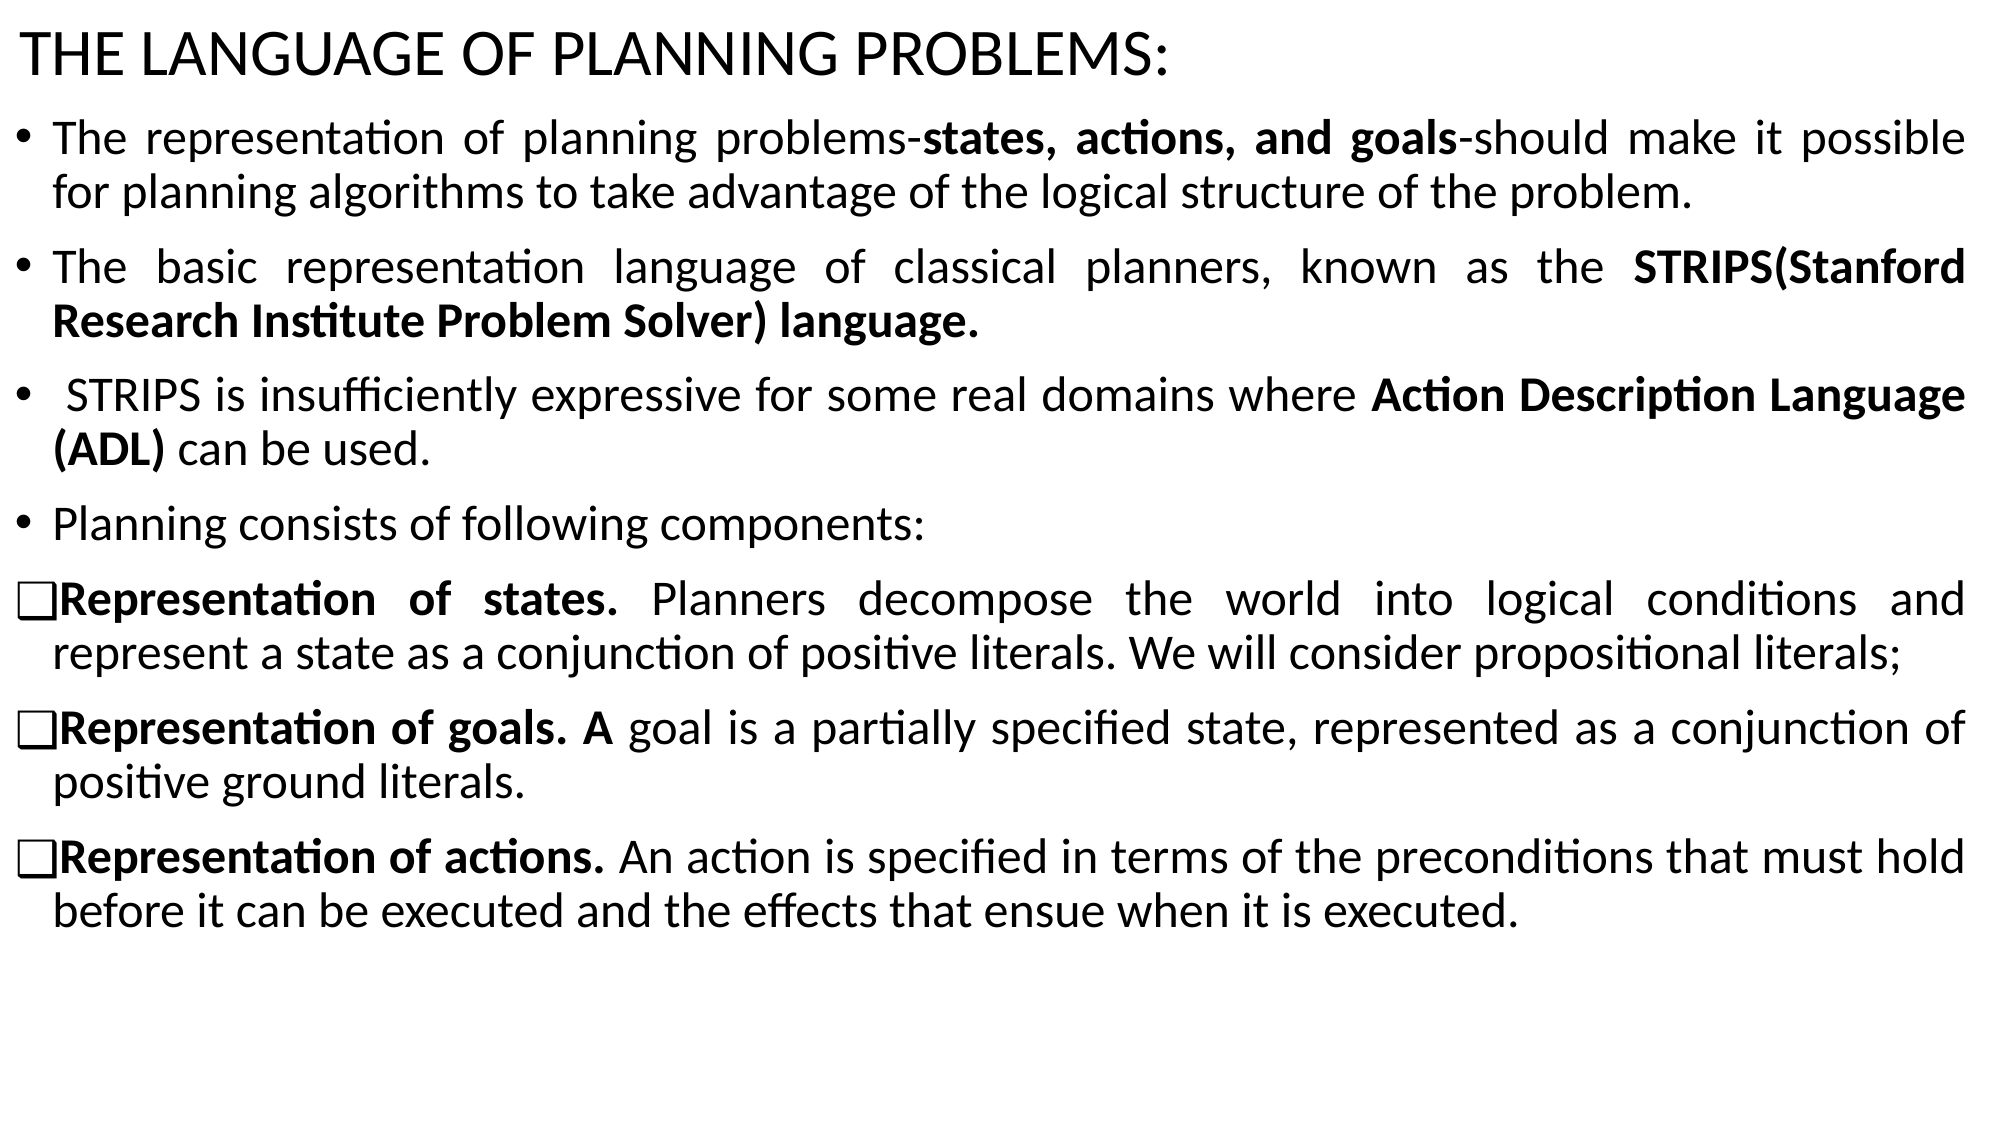

# THE LANGUAGE OF PLANNING PROBLEMS:
The representation of planning problems-states, actions, and goals-should make it possible for planning algorithms to take advantage of the logical structure of the problem.
The basic representation language of classical planners, known as the STRIPS(Stanford Research Institute Problem Solver) language.
 STRIPS is insufficiently expressive for some real domains where Action Description Language (ADL) can be used.
Planning consists of following components:
Representation of states. Planners decompose the world into logical conditions and represent a state as a conjunction of positive literals. We will consider propositional literals;
Representation of goals. A goal is a partially specified state, represented as a conjunction of positive ground literals.
Representation of actions. An action is specified in terms of the preconditions that must hold before it can be executed and the effects that ensue when it is executed.